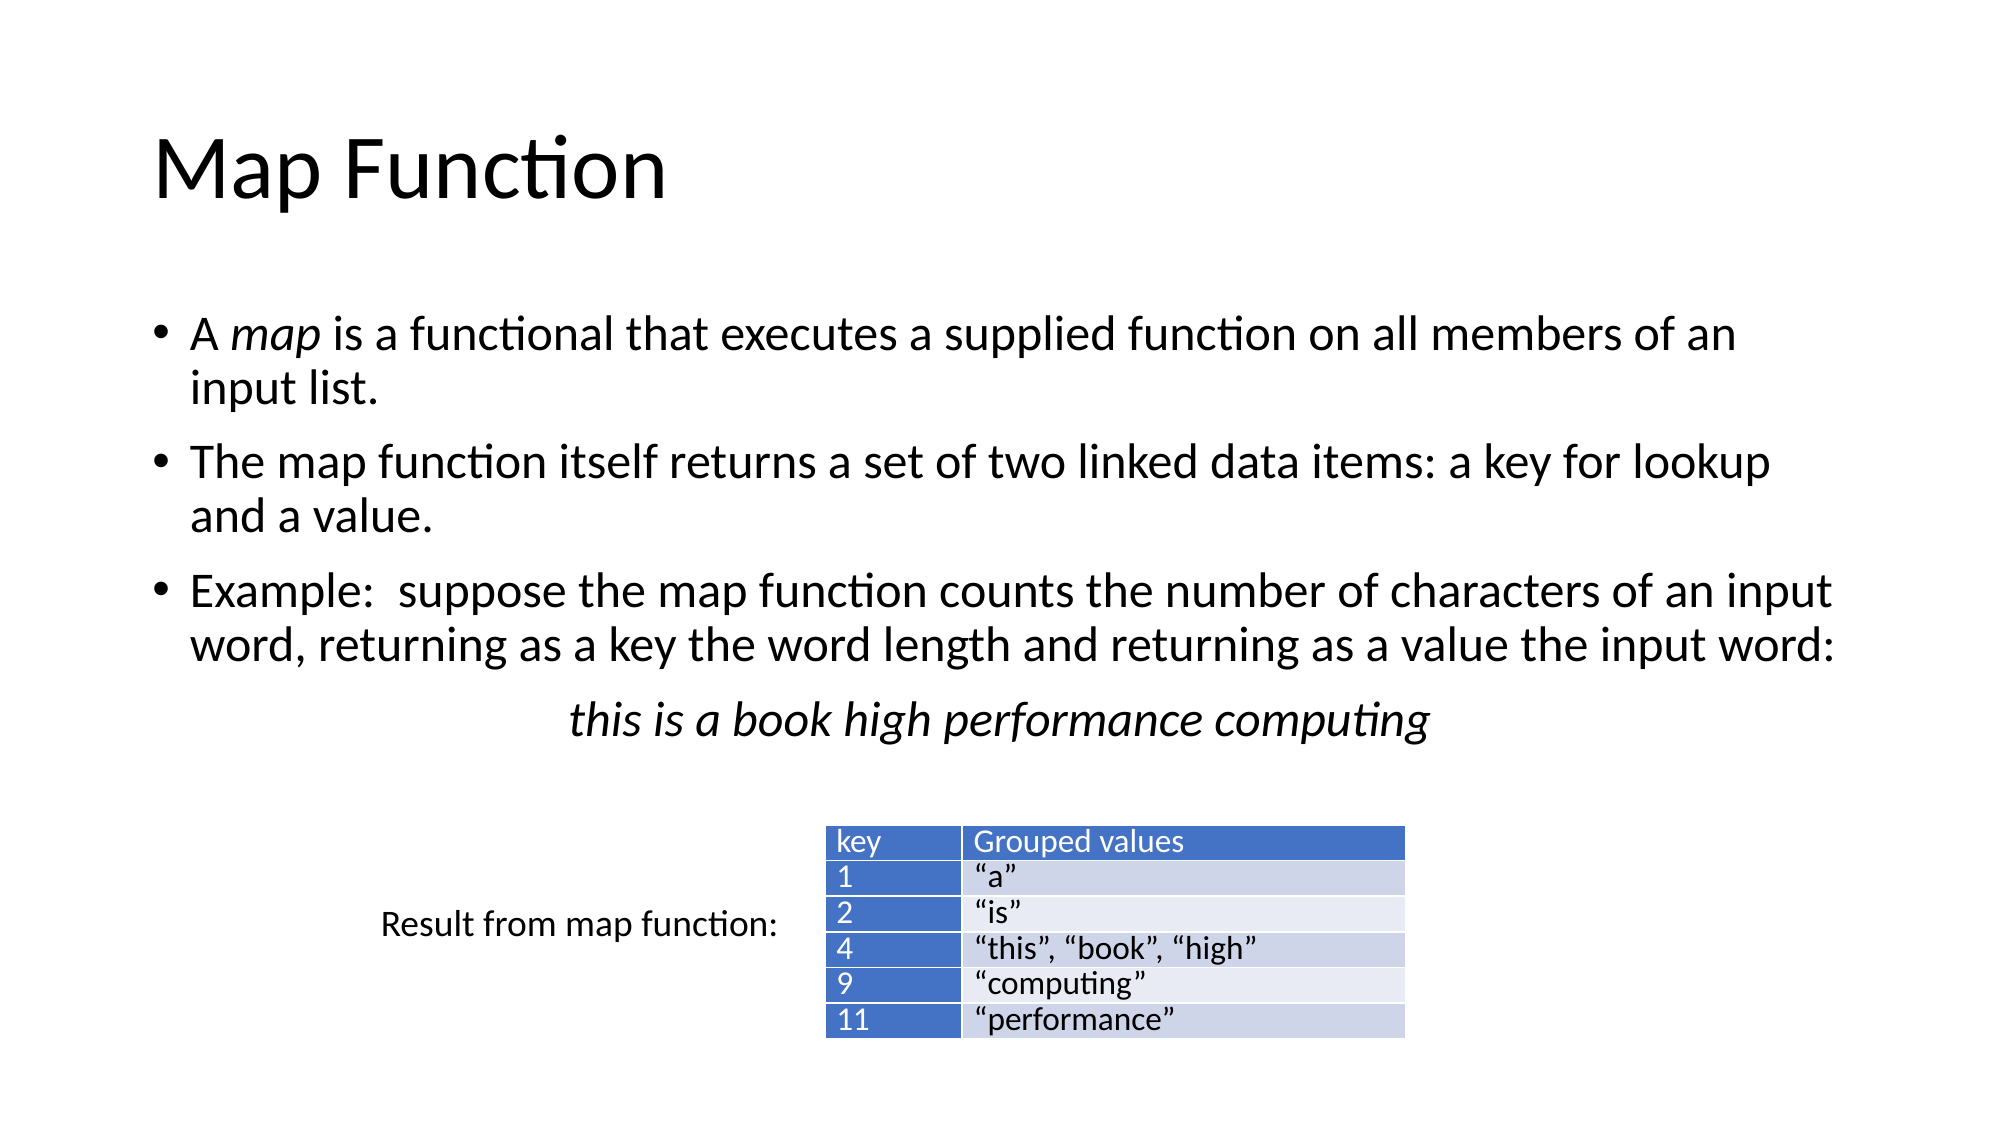

# Map Function
A map is a functional that executes a supplied function on all members of an input list.
The map function itself returns a set of two linked data items: a key for lookup and a value.
Example:  suppose the map function counts the number of characters of an input word, returning as a key the word length and returning as a value the input word:
this is a book high performance computing

| key | Grouped values |
| --- | --- |
| 1 | “a” |
| 2 | “is” |
| 4 | “this”, “book”, “high” |
| 9 | “computing” |
| 11 | “performance” |
Result from map function: